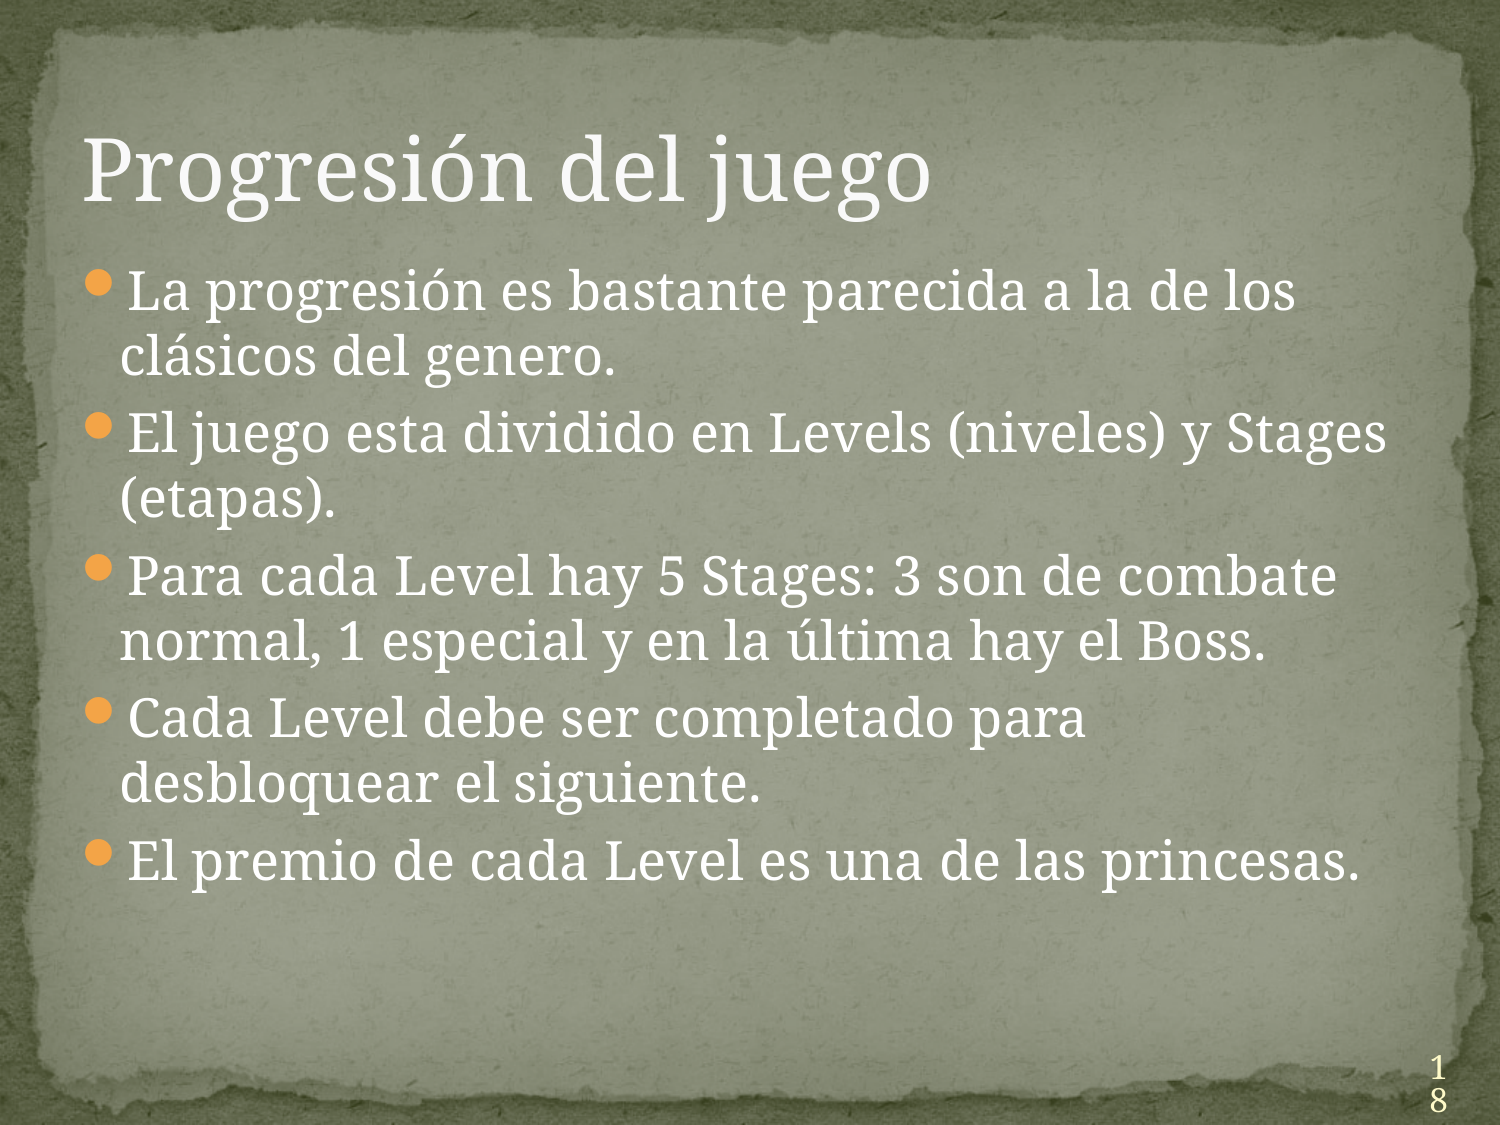

# Progresión del juego
La progresión es bastante parecida a la de los clásicos del genero.
El juego esta dividido en Levels (niveles) y Stages (etapas).
Para cada Level hay 5 Stages: 3 son de combate normal, 1 especial y en la última hay el Boss.
Cada Level debe ser completado para desbloquear el siguiente.
El premio de cada Level es una de las princesas.
18